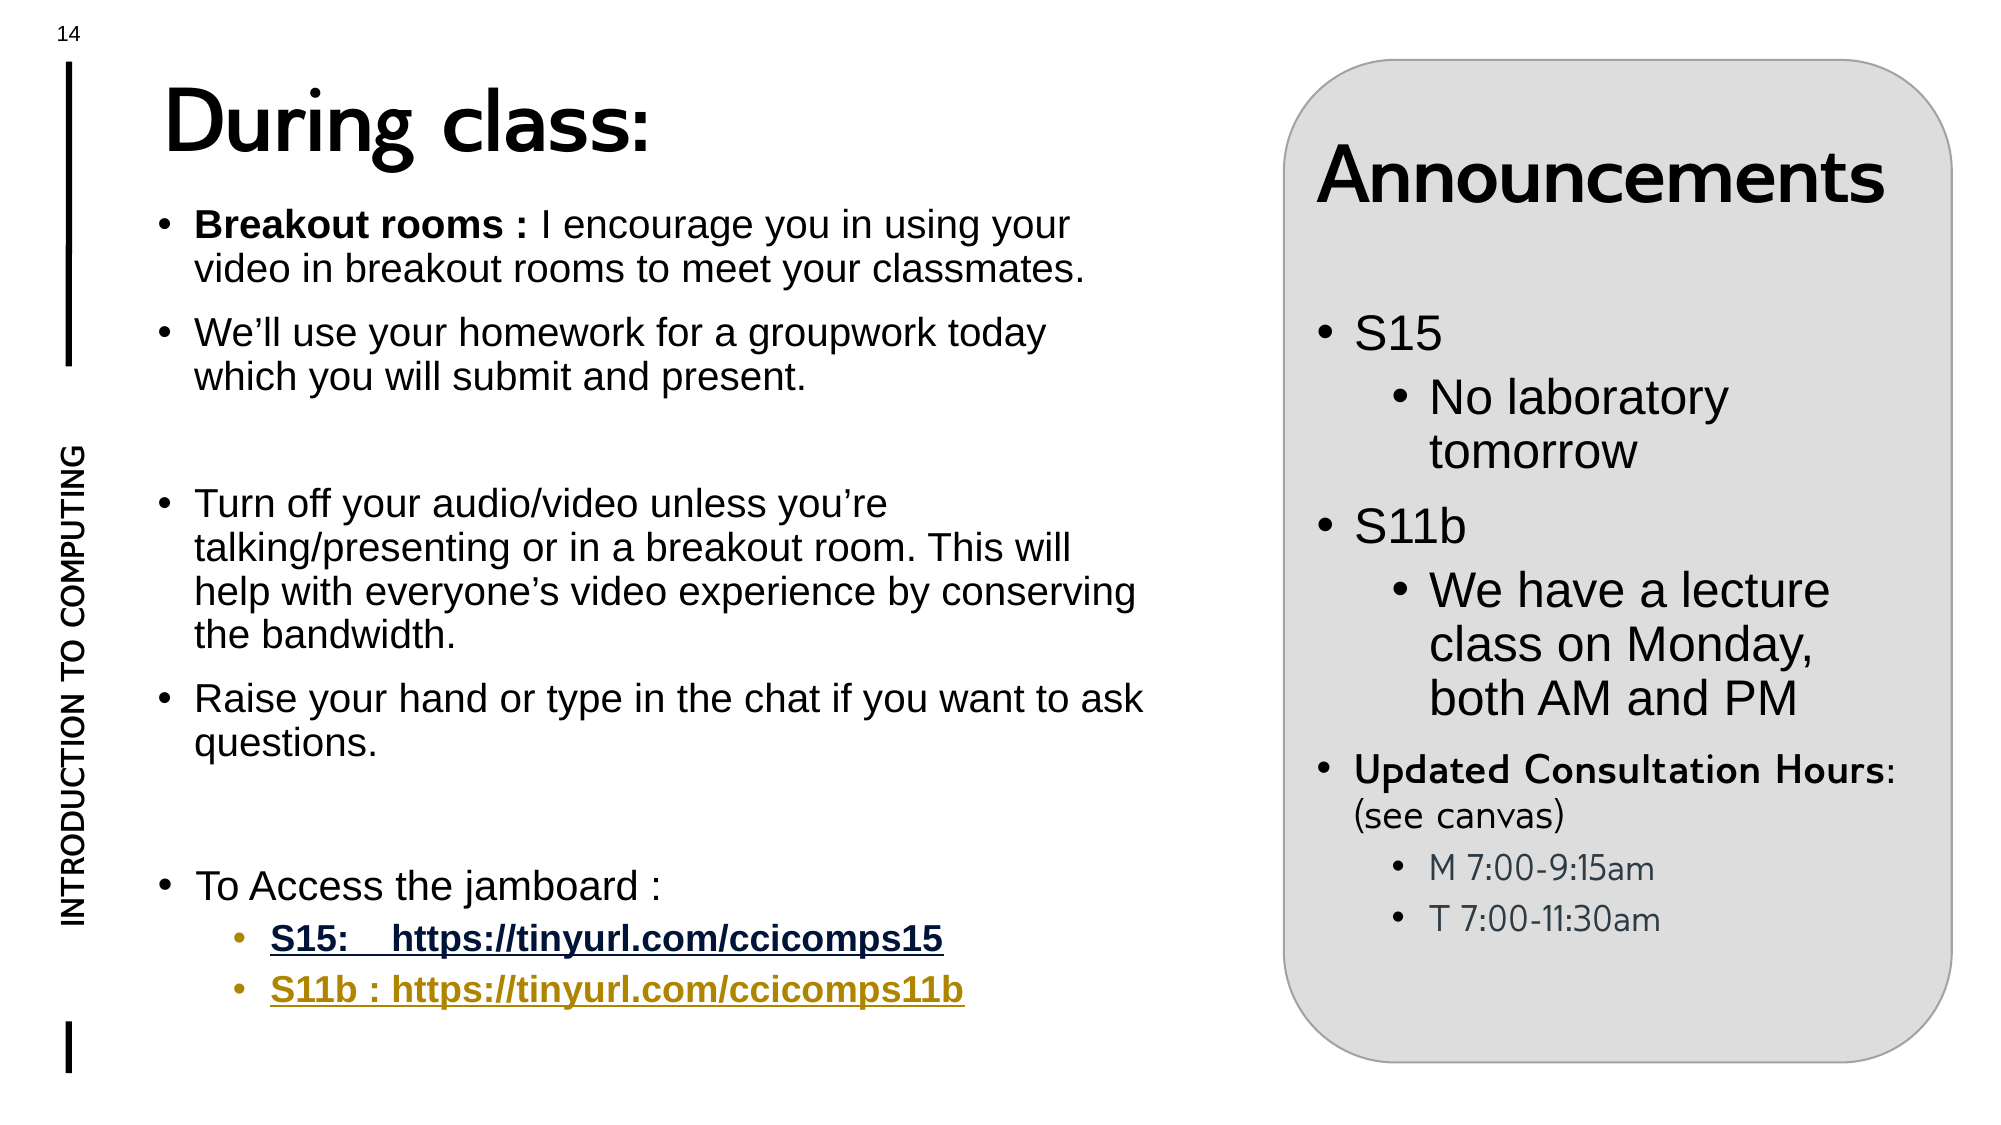

During class:

Announcements
Breakout rooms : I encourage you in using your video in breakout rooms to meet your classmates.
We’ll use your homework for a groupwork today which you will submit and present.

Turn off your audio/video unless you’re talking/presenting or in a breakout room. This will help with everyone’s video experience by conserving the bandwidth.
Raise your hand or type in the chat if you want to ask questions.
S15
No laboratory tomorrow
S11b
We have a lecture class on Monday, both AM and PM
Updated Consultation Hours: (see canvas)
M 7:00-9:15am
T 7:00-11:30am

To Access the jamboard :
S15:    https://tinyurl.com/ccicomps15
S11b : https://tinyurl.com/ccicomps11b